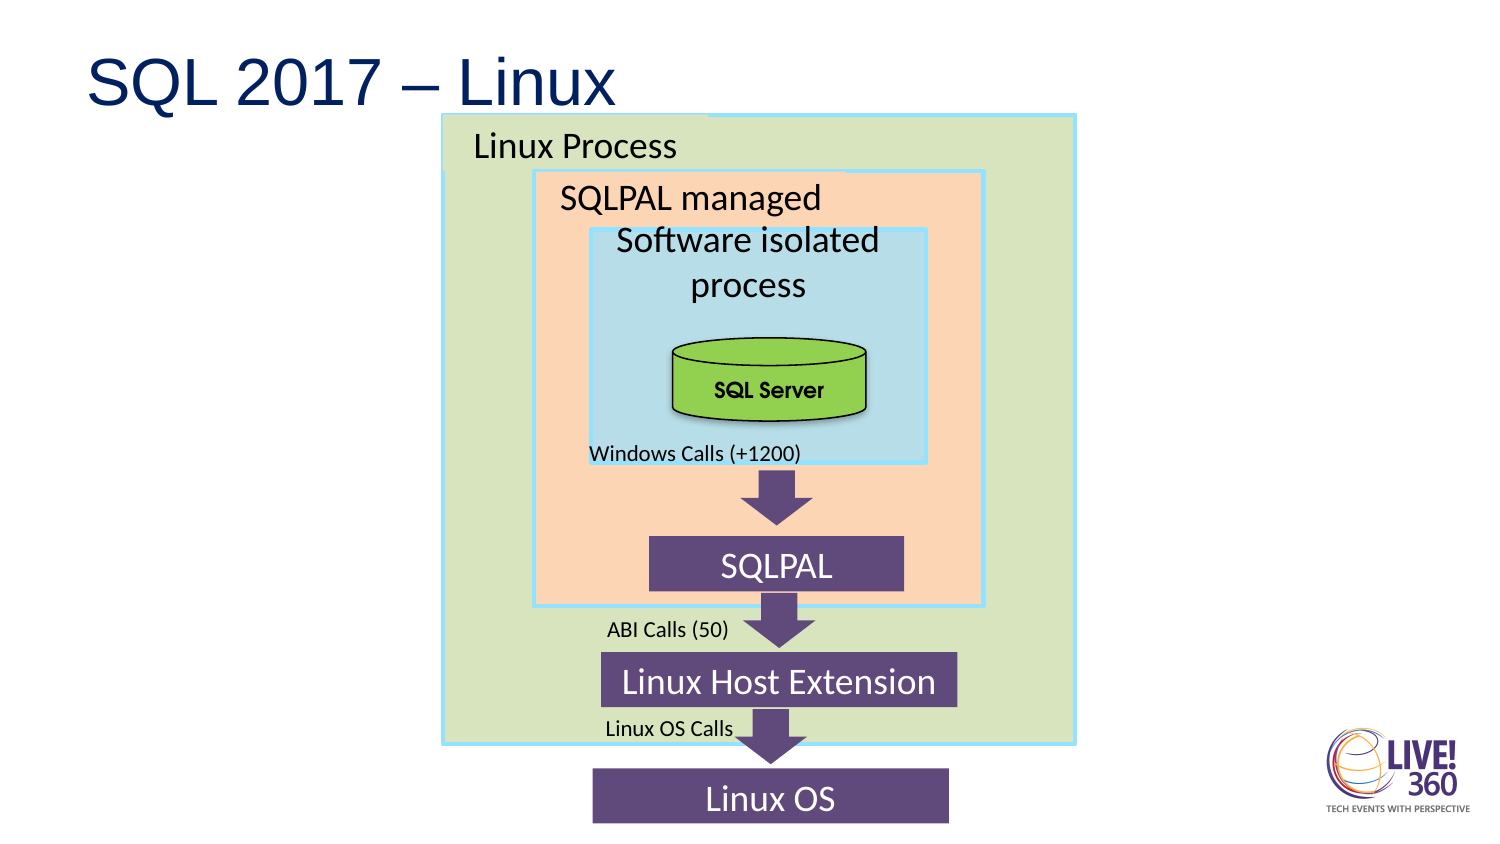

# SQL 2017 – Linux

Linux Process

SQLPAL managed

Software isolated process

SQL Server
Windows Calls (+1200)

SQLPAL

ABI Calls (50)
Linux Host Extension
Linux OS Calls

Linux OS